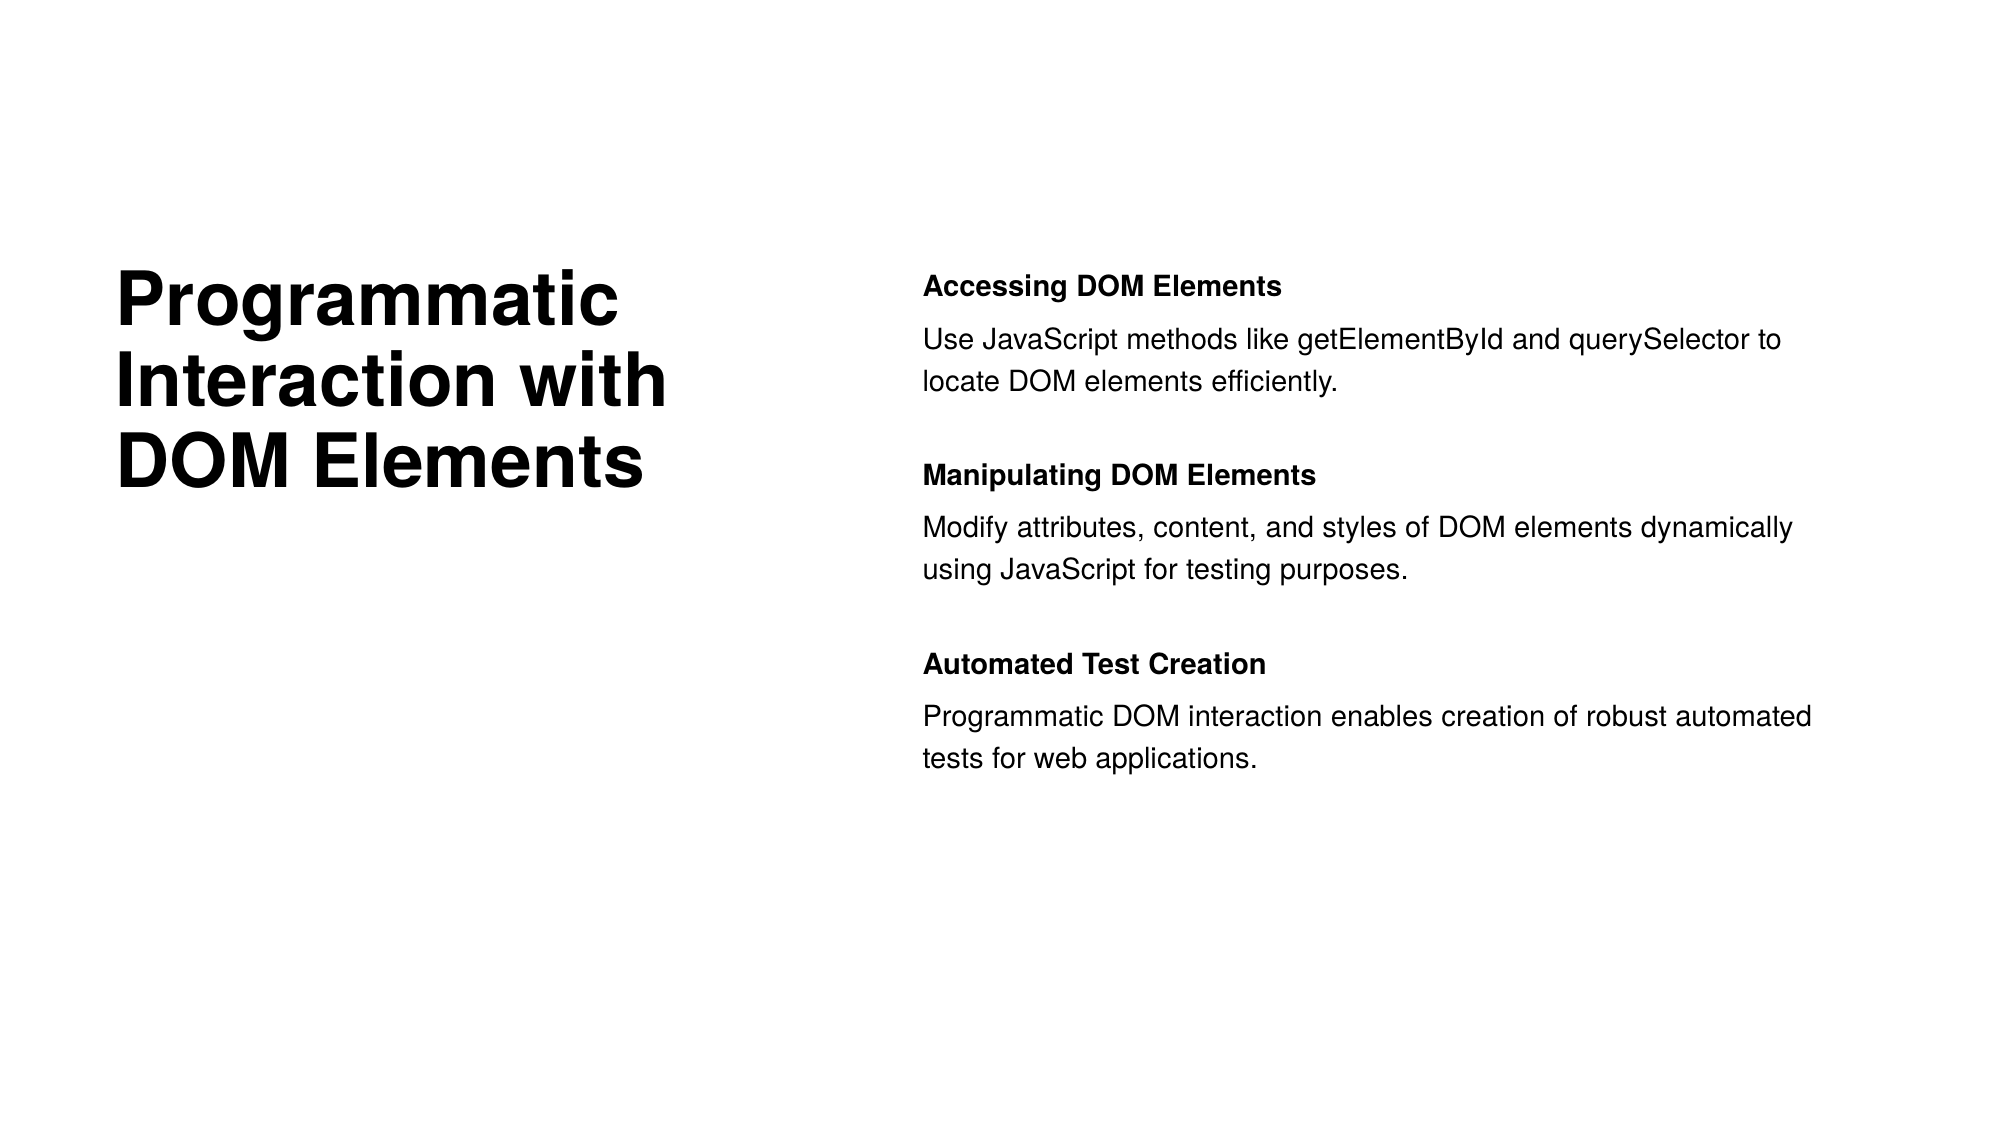

# Programmatic Interaction with DOM Elements
Accessing DOM Elements
Use JavaScript methods like getElementById and querySelector to locate DOM elements efficiently.
Manipulating DOM Elements
Modify attributes, content, and styles of DOM elements dynamically using JavaScript for testing purposes.
Automated Test Creation
Programmatic DOM interaction enables creation of robust automated tests for web applications.